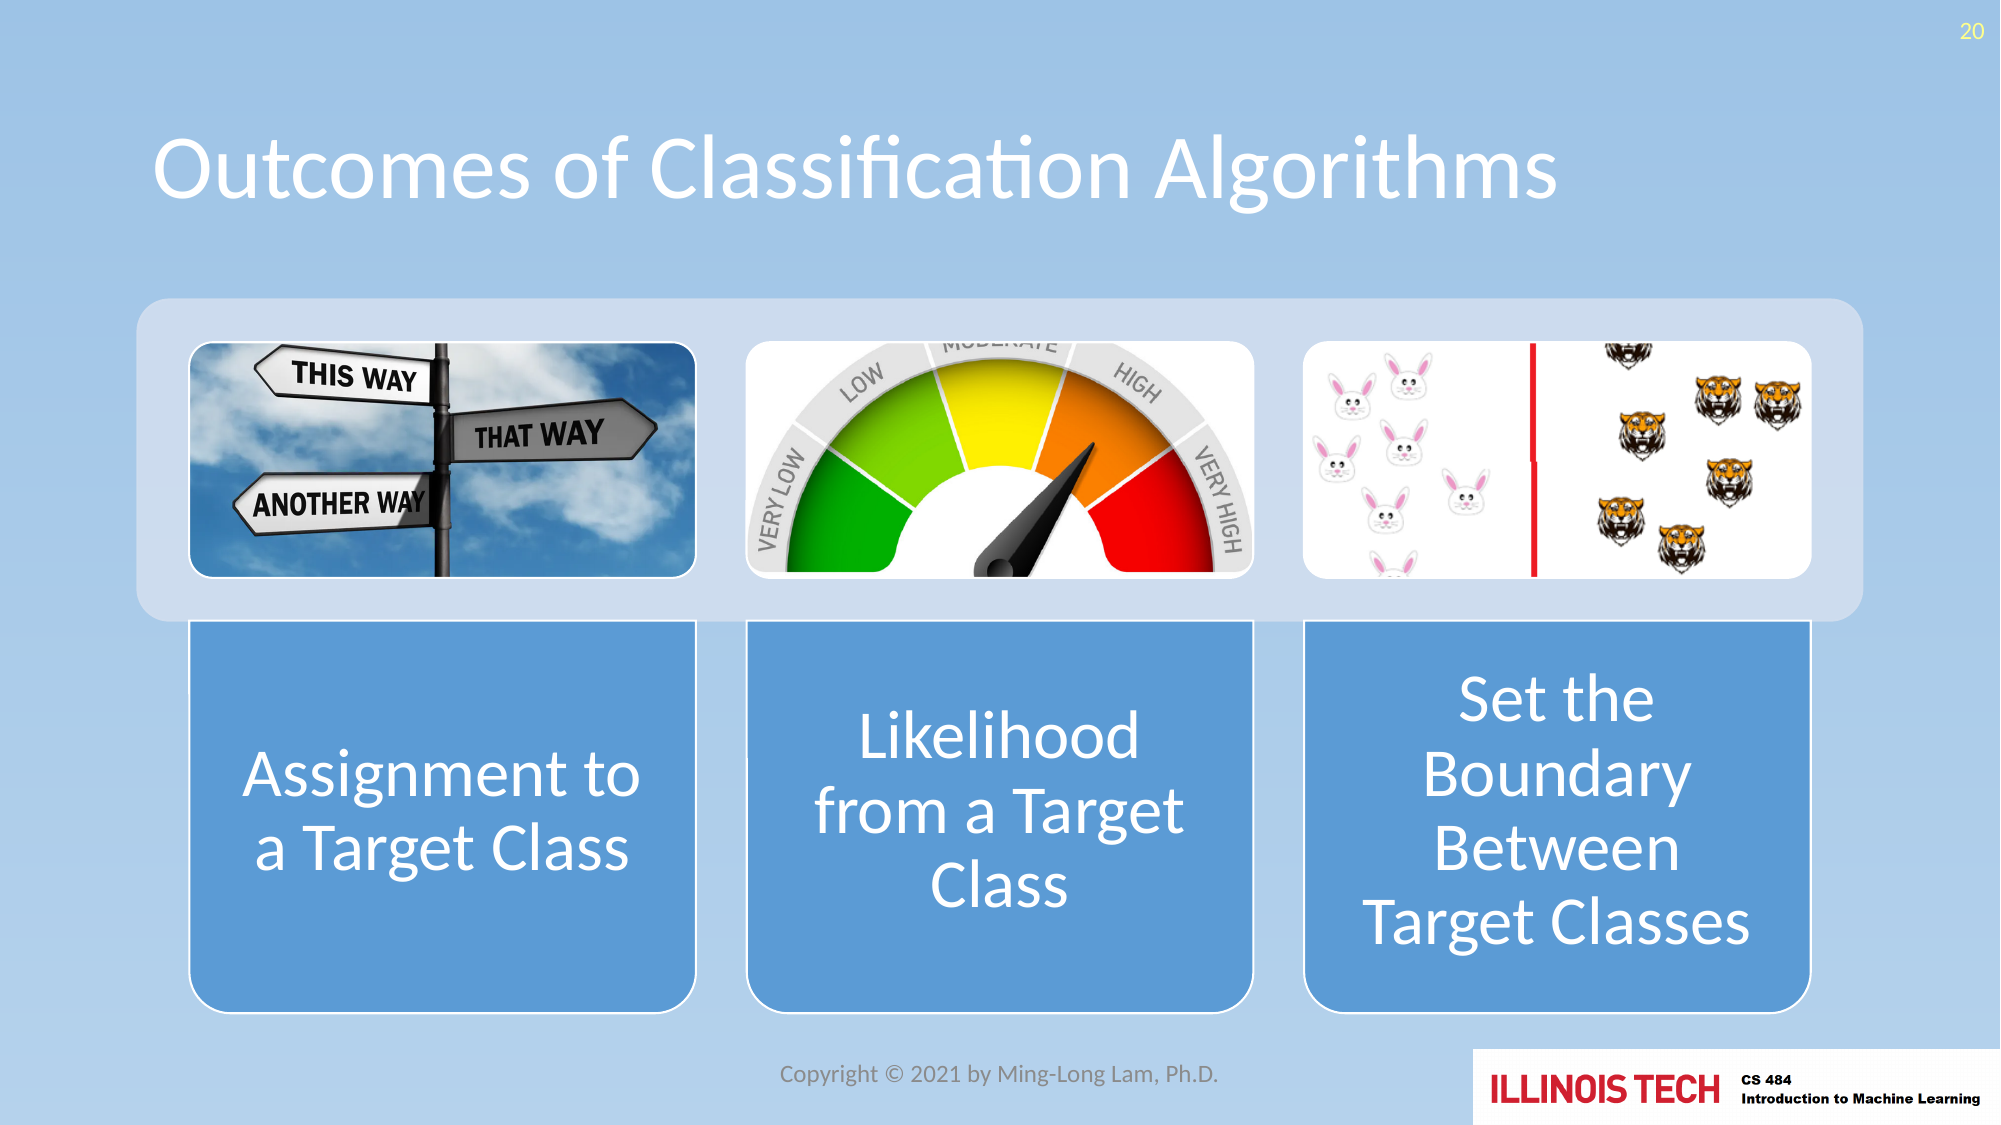

20
# Outcomes of Classification Algorithms
Assignment to a Target Class
Likelihood from a Target Class
Set the Boundary Between Target Classes
Copyright © 2021 by Ming-Long Lam, Ph.D.